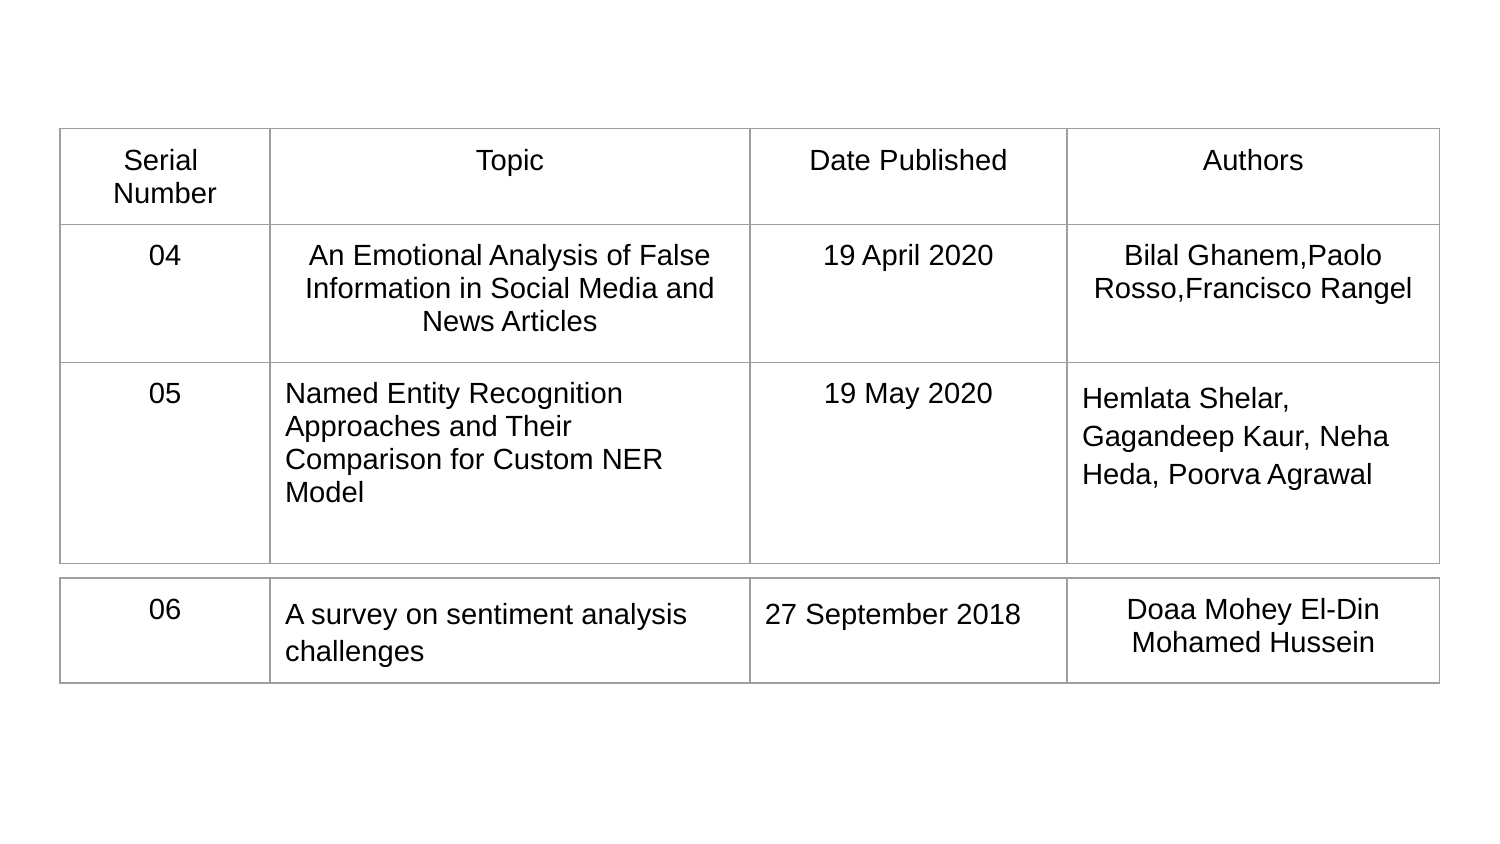

| Serial Number | Topic | Date Published | Authors |
| --- | --- | --- | --- |
| 04 | An Emotional Analysis of False Information in Social Media and News Articles | 19 April 2020 | Bilal Ghanem,Paolo Rosso,Francisco Rangel |
| 05 | Named Entity Recognition Approaches and Their Comparison for Custom NER Model | 19 May 2020 | Hemlata Shelar, Gagandeep Kaur, Neha Heda, Poorva Agrawal |
| 06 | A survey on sentiment analysis challenges | 27 September 2018 | Doaa Mohey El-Din Mohamed Hussein |
| --- | --- | --- | --- |